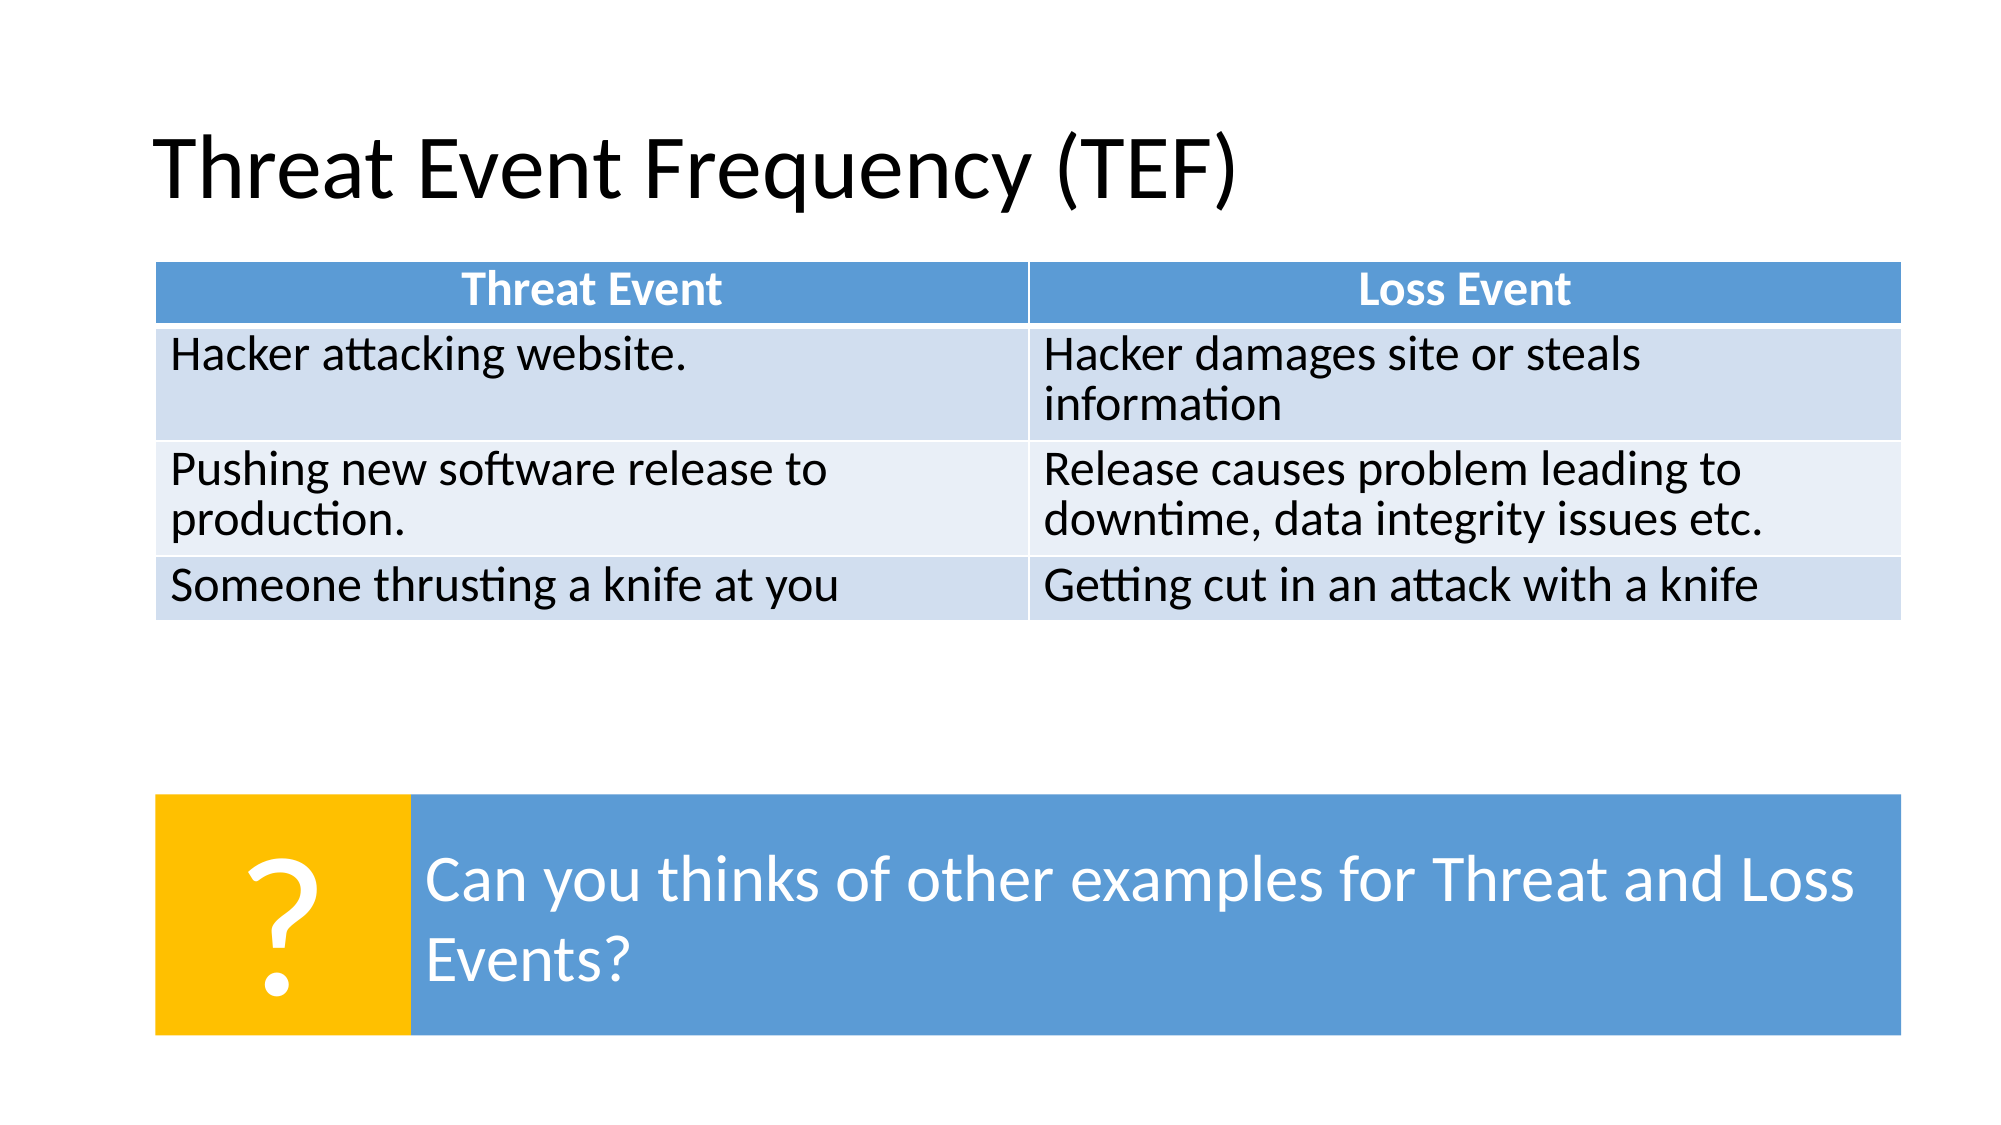

# Threat Event Frequency (TEF)
| Threat Event | Loss Event |
| --- | --- |
| Hacker attacking website. | Hacker damages site or steals information |
| Pushing new software release to production. | Release causes problem leading to downtime, data integrity issues etc. |
| Someone thrusting a knife at you | Getting cut in an attack with a knife |

?
Can you thinks of other examples for Threat and Loss Events?